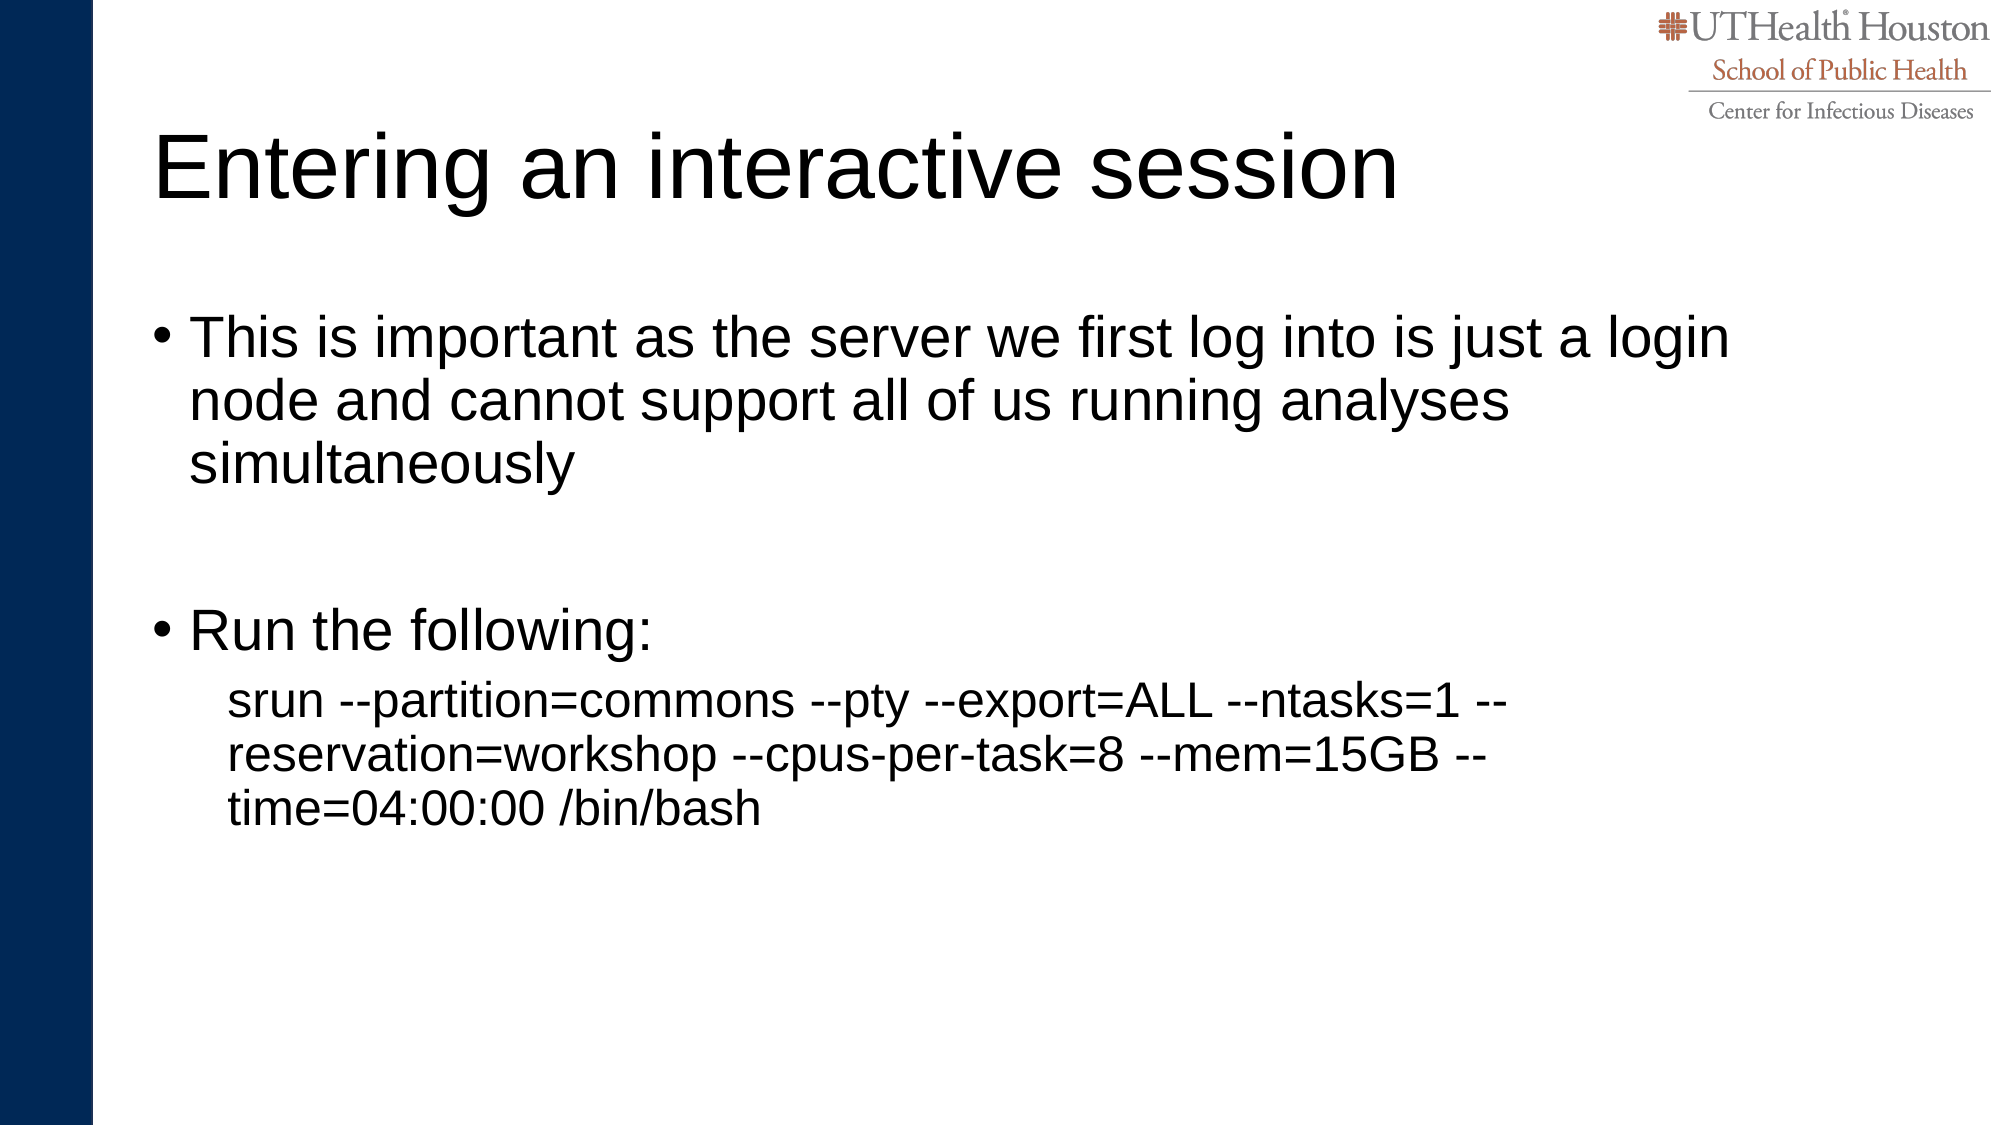

# Entering an interactive session
This is important as the server we first log into is just a login node and cannot support all of us running analyses simultaneously

Run the following:
srun --partition=commons --pty --export=ALL --ntasks=1 --reservation=workshop --cpus-per-task=8 --mem=15GB --time=04:00:00 /bin/bash